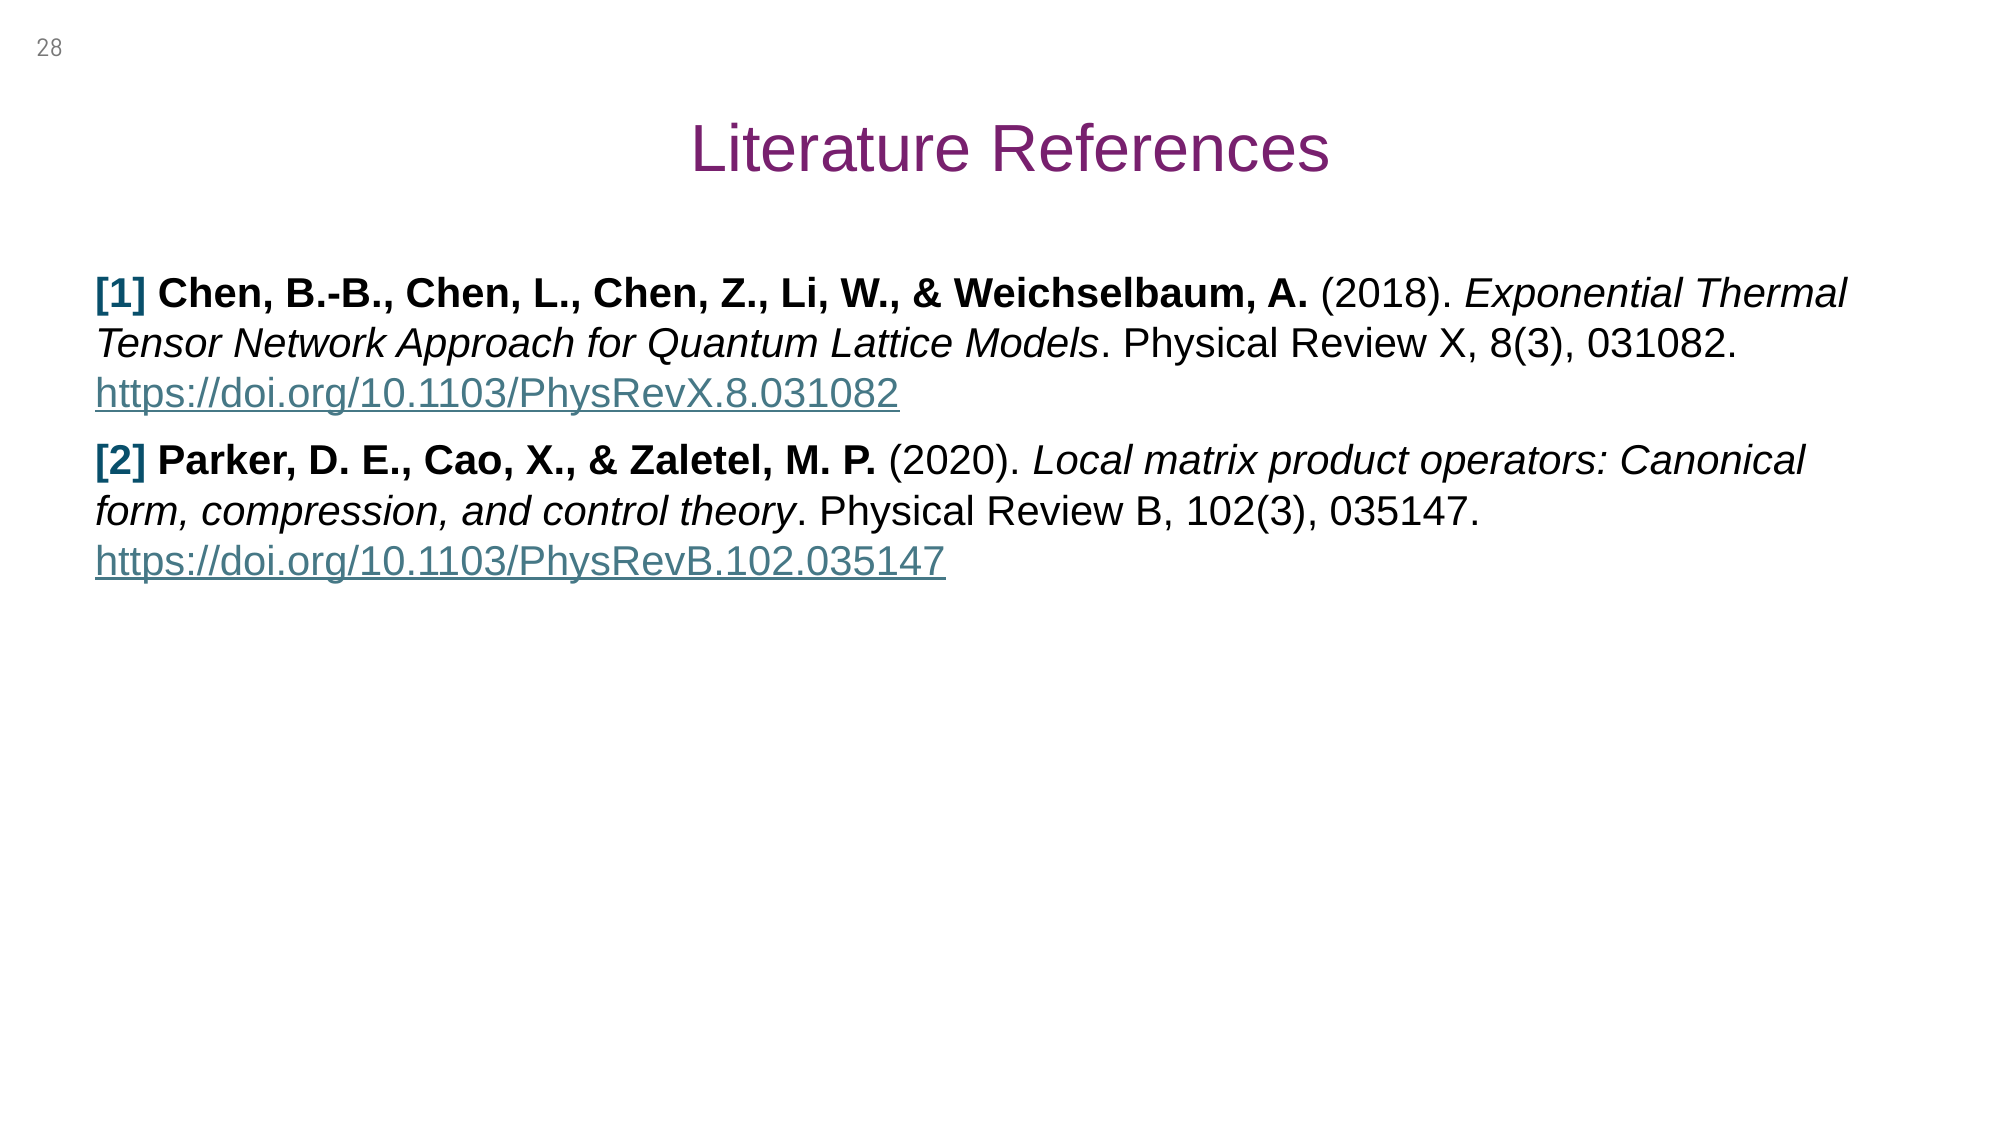

28
Literature References
[1] Chen, B.-B., Chen, L., Chen, Z., Li, W., & Weichselbaum, A. (2018). Exponential Thermal Tensor Network Approach for Quantum Lattice Models. Physical Review X, 8(3), 031082. https://doi.org/10.1103/PhysRevX.8.031082
[2] Parker, D. E., Cao, X., & Zaletel, M. P. (2020). Local matrix product operators: Canonical form, compression, and control theory. Physical Review B, 102(3), 035147. https://doi.org/10.1103/PhysRevB.102.035147